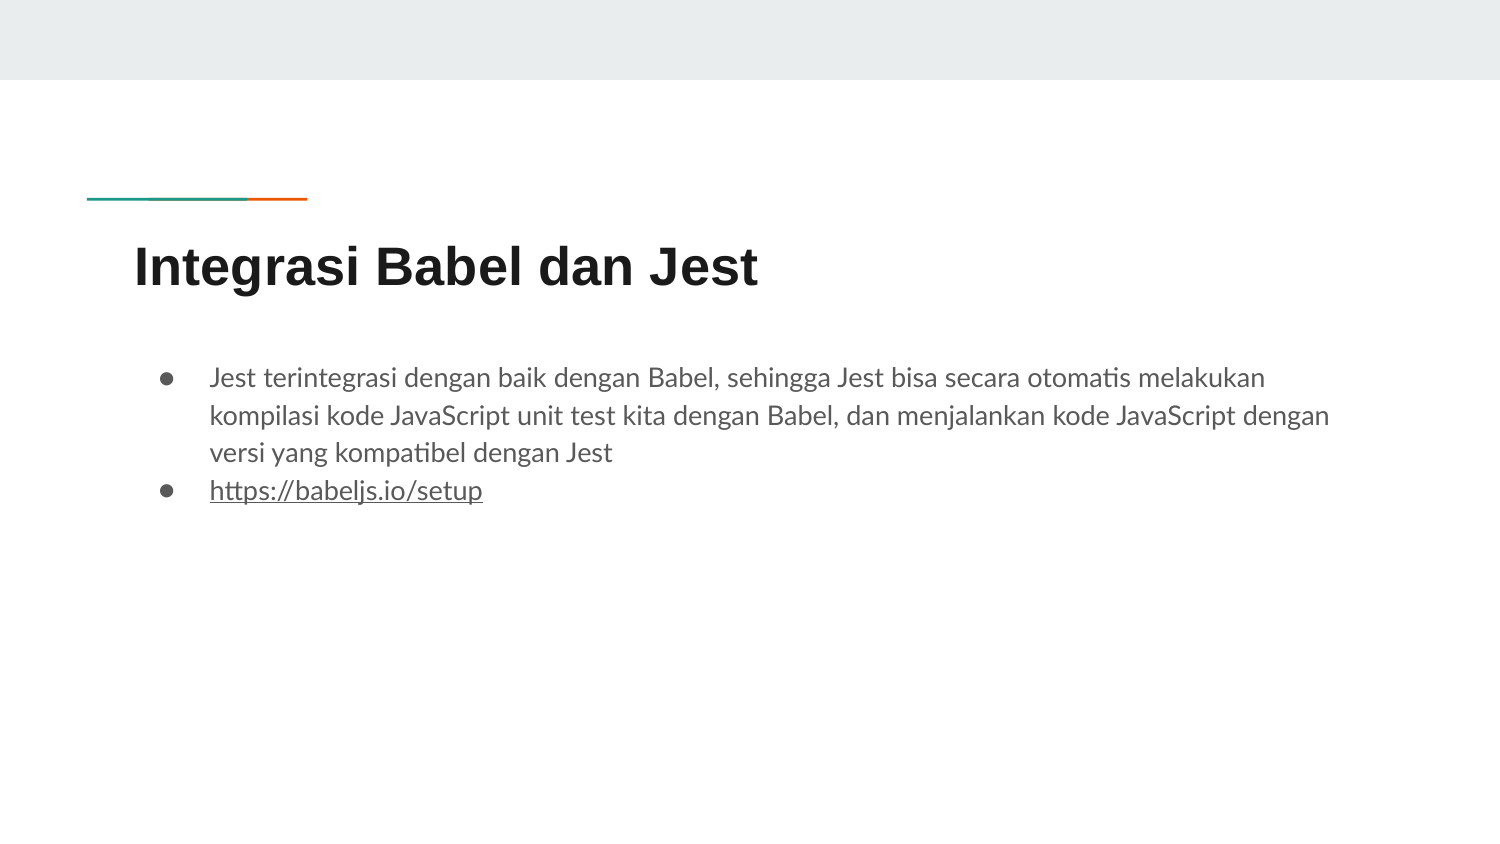

# Integrasi Babel dan Jest
Jest terintegrasi dengan baik dengan Babel, sehingga Jest bisa secara otomatis melakukan kompilasi kode JavaScript unit test kita dengan Babel, dan menjalankan kode JavaScript dengan versi yang kompatibel dengan Jest
https://babeljs.io/setup